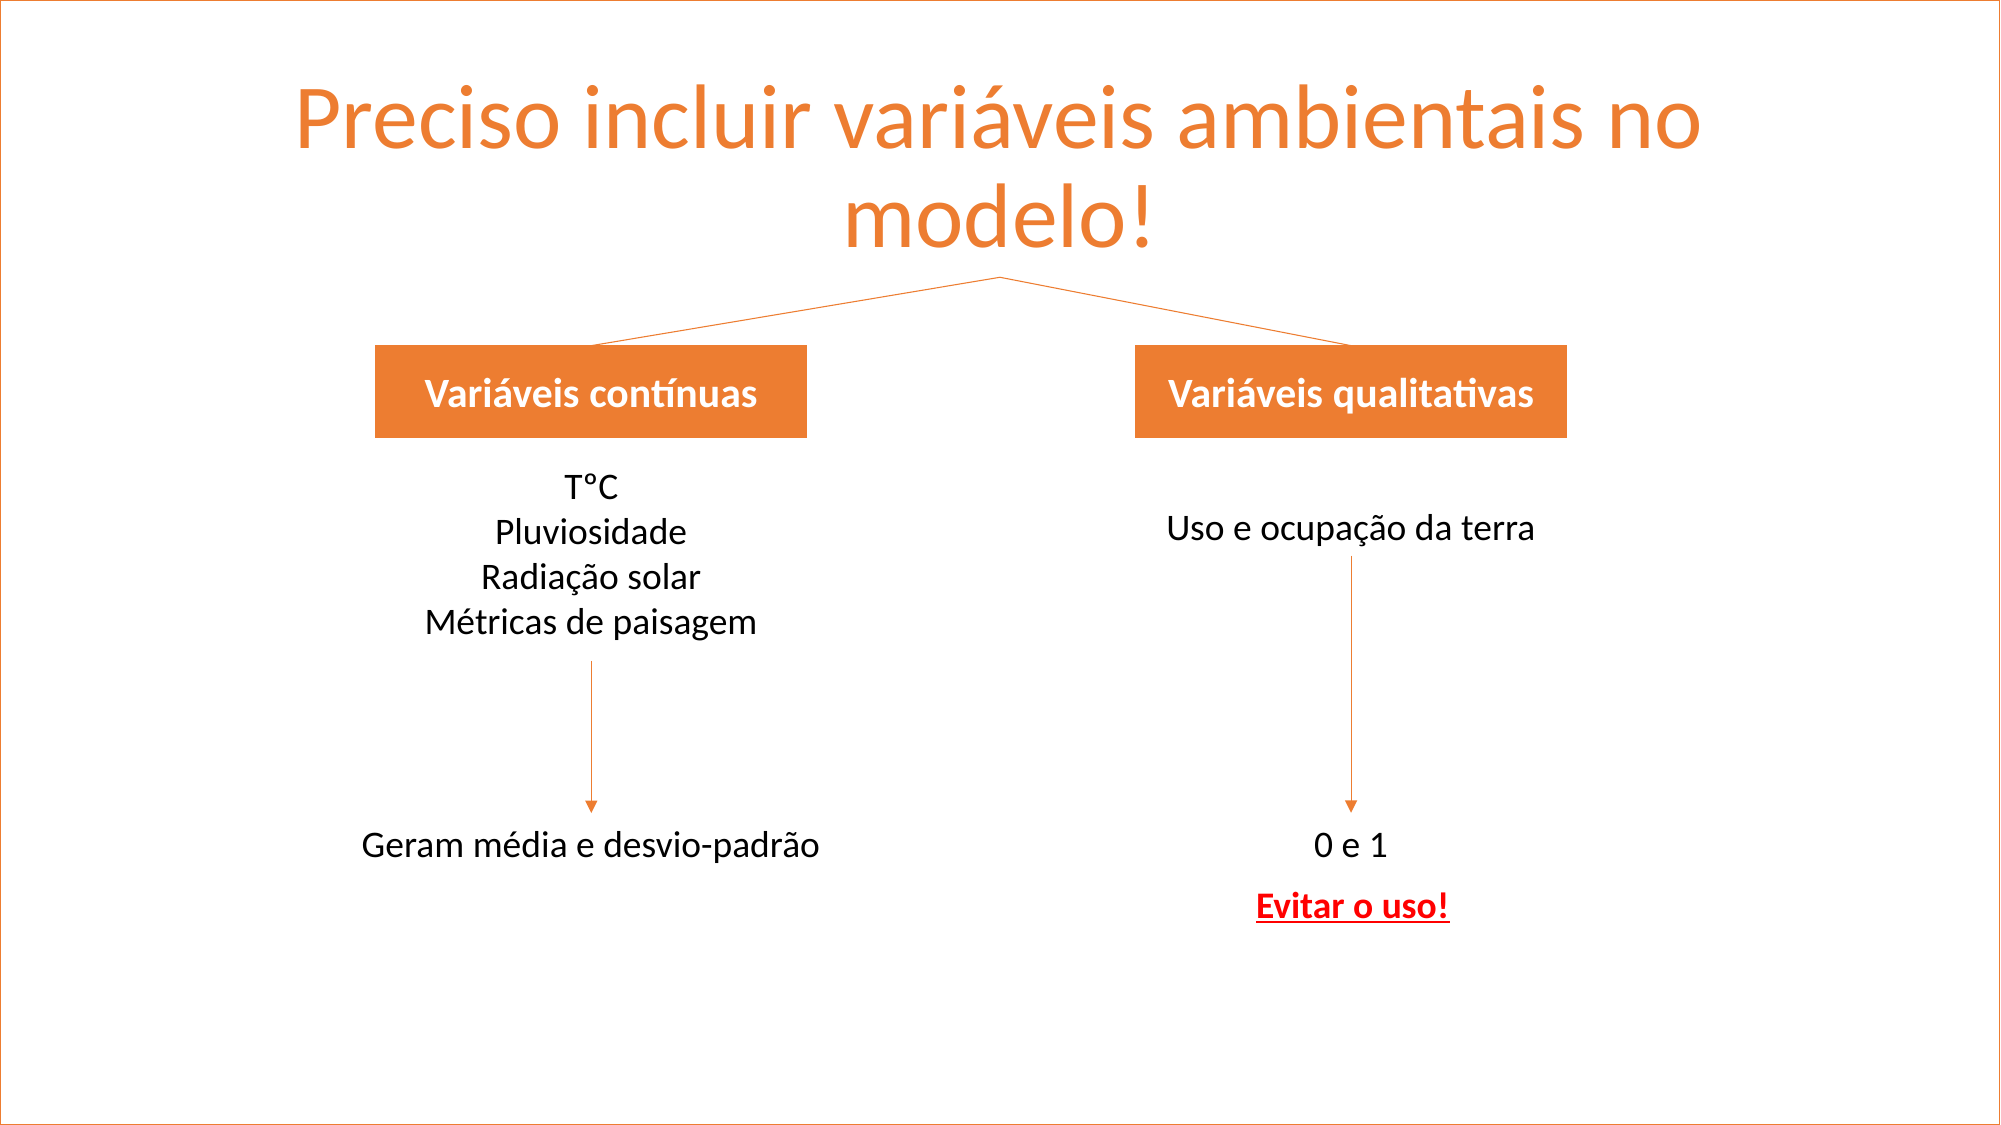

# Preciso incluir variáveis ambientais no modelo!
Variáveis contínuas
Variáveis qualitativas
TºC
Pluviosidade
Radiação solar
Métricas de paisagem

Uso e ocupação da terra
0 e 1
Geram média e desvio-padrão
Evitar o uso!